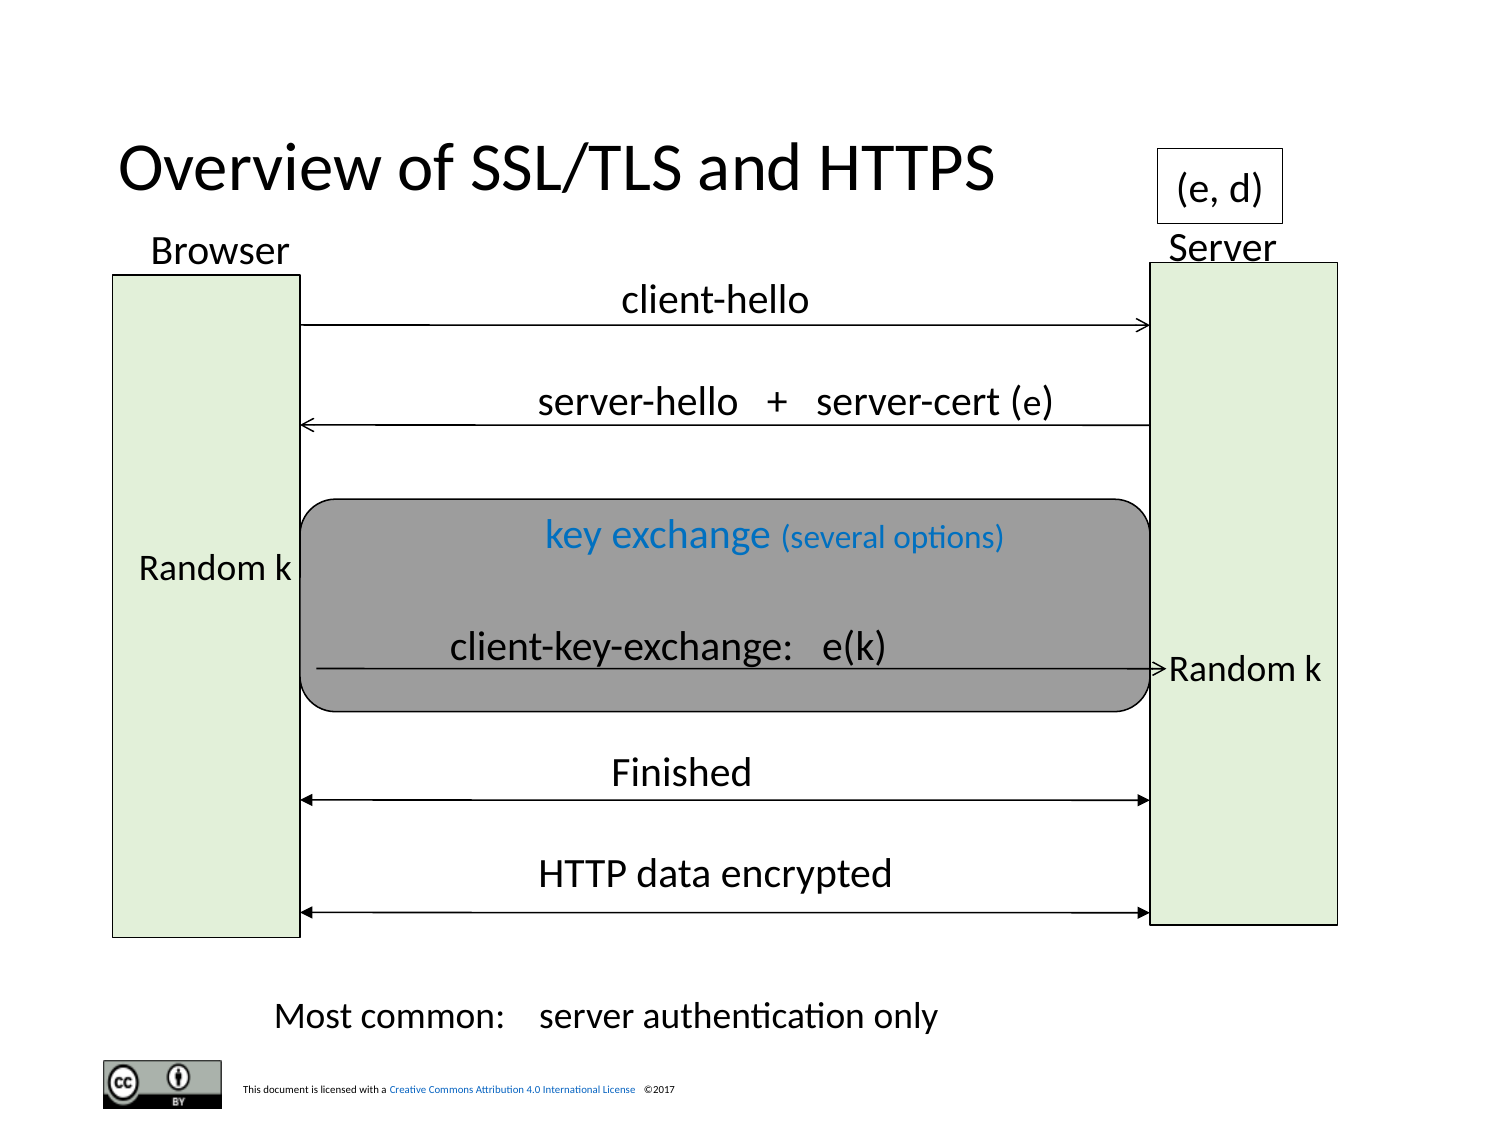

# Overview of SSL/TLS and HTTPS
(e, d)
Server
Browser

client-hello

server-hello   +   server-cert (e)

key exchange (several options)
Random k
 client-key-exchange:   e(k)
Random k
Finished
HTTP data encrypted
Most common:    server authentication only